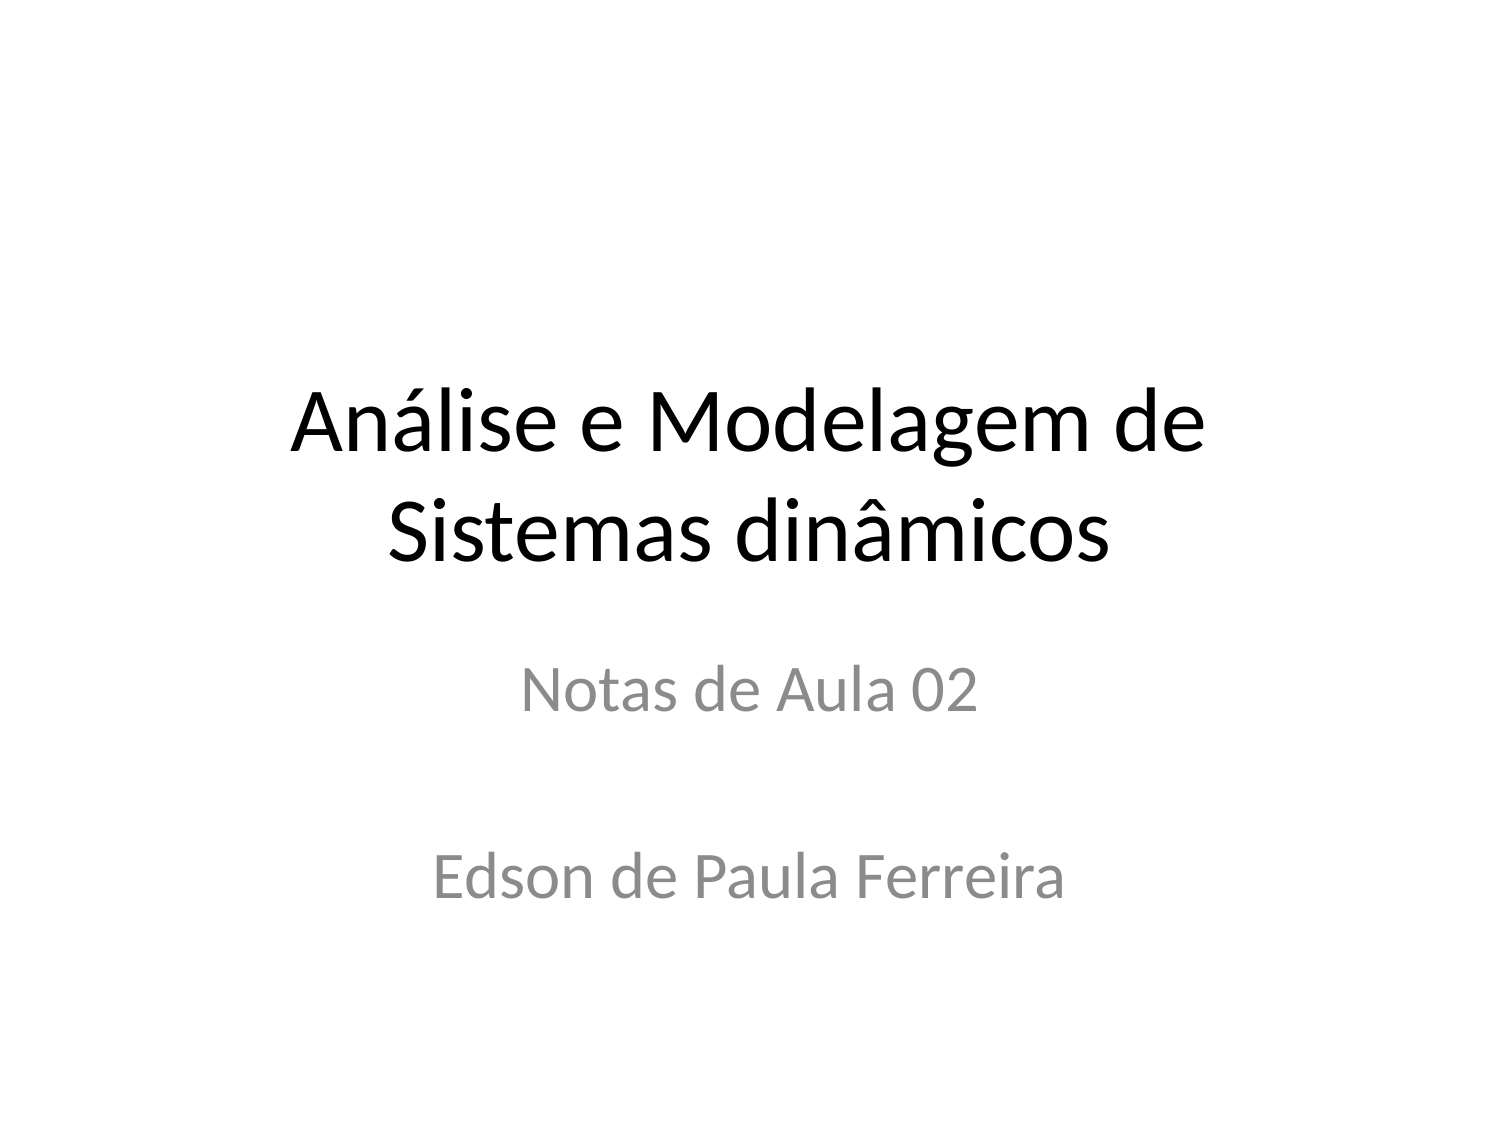

# Análise e Modelagem de Sistemas dinâmicos
Notas de Aula 02

Edson de Paula Ferreira